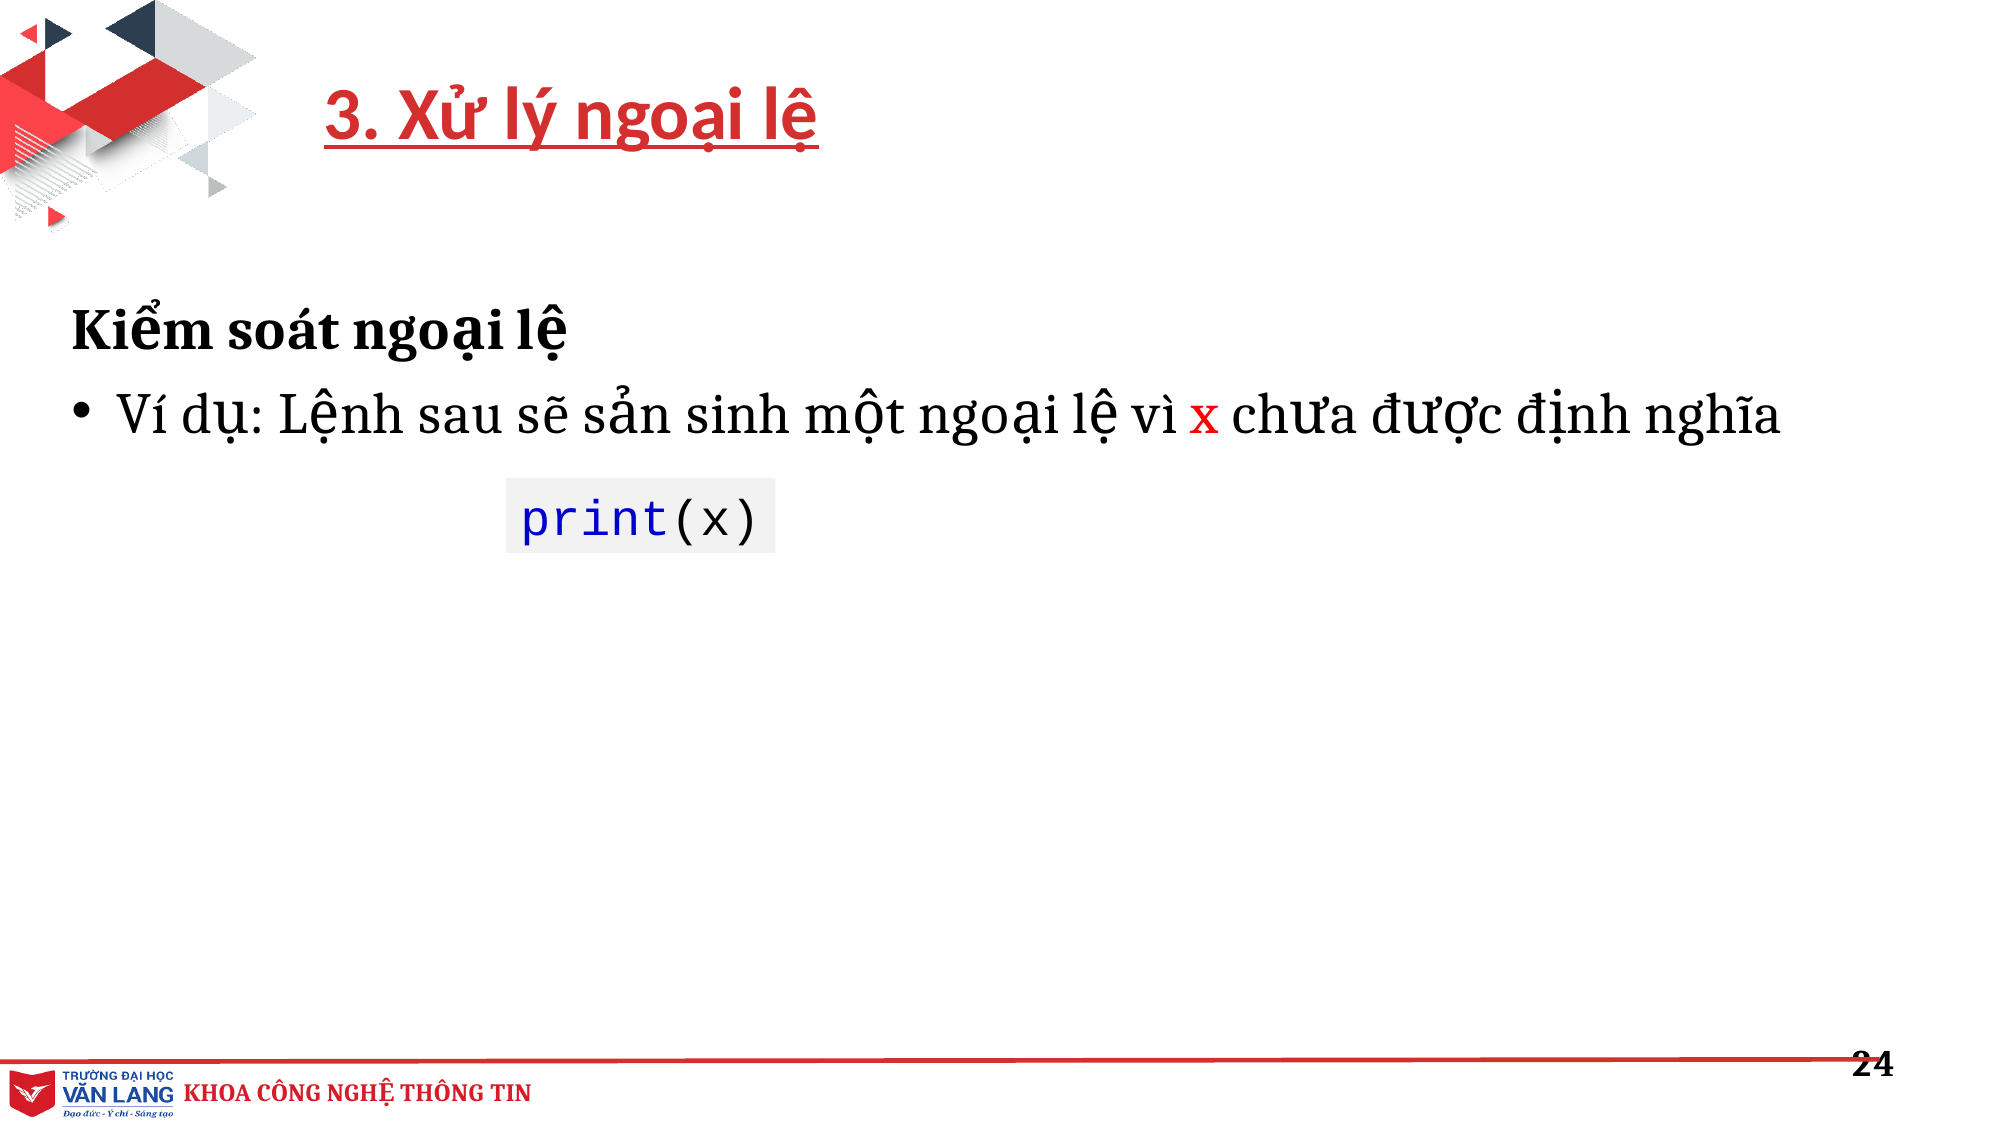

3. Xử lý ngoại lệ

Kiểm soát ngoại lệ
Ví dụ: Lệnh sau sẽ sản sinh một ngoại lệ vì x chưa được định nghĩa

print(x)